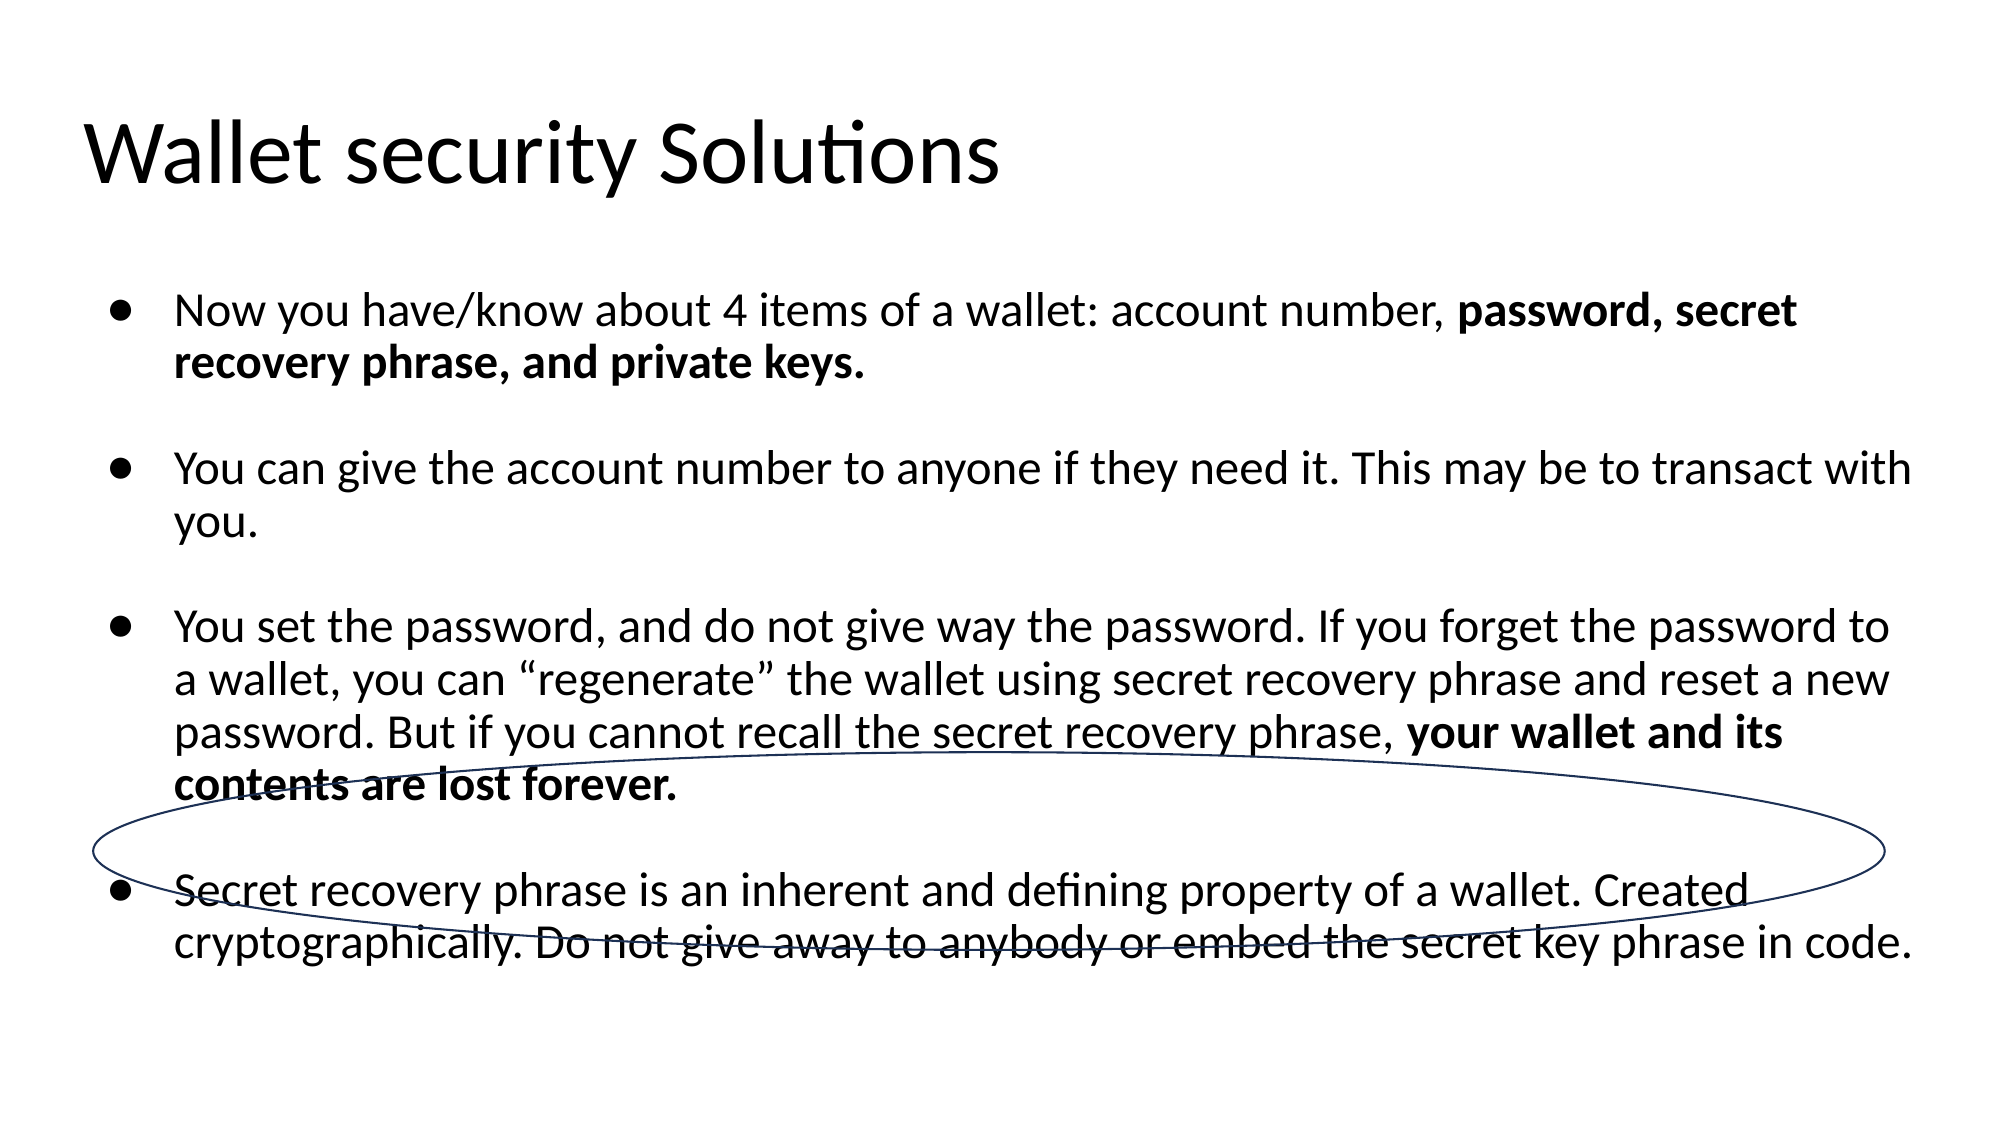

# Wallet security Solutions
Now you have/know about 4 items of a wallet: account number, password, secret recovery phrase, and private keys.

You can give the account number to anyone if they need it. This may be to transact with you.

You set the password, and do not give way the password. If you forget the password to a wallet, you can “regenerate” the wallet using secret recovery phrase and reset a new password. But if you cannot recall the secret recovery phrase, your wallet and its contents are lost forever.

Secret recovery phrase is an inherent and defining property of a wallet. Created cryptographically. Do not give away to anybody or embed the secret key phrase in code.